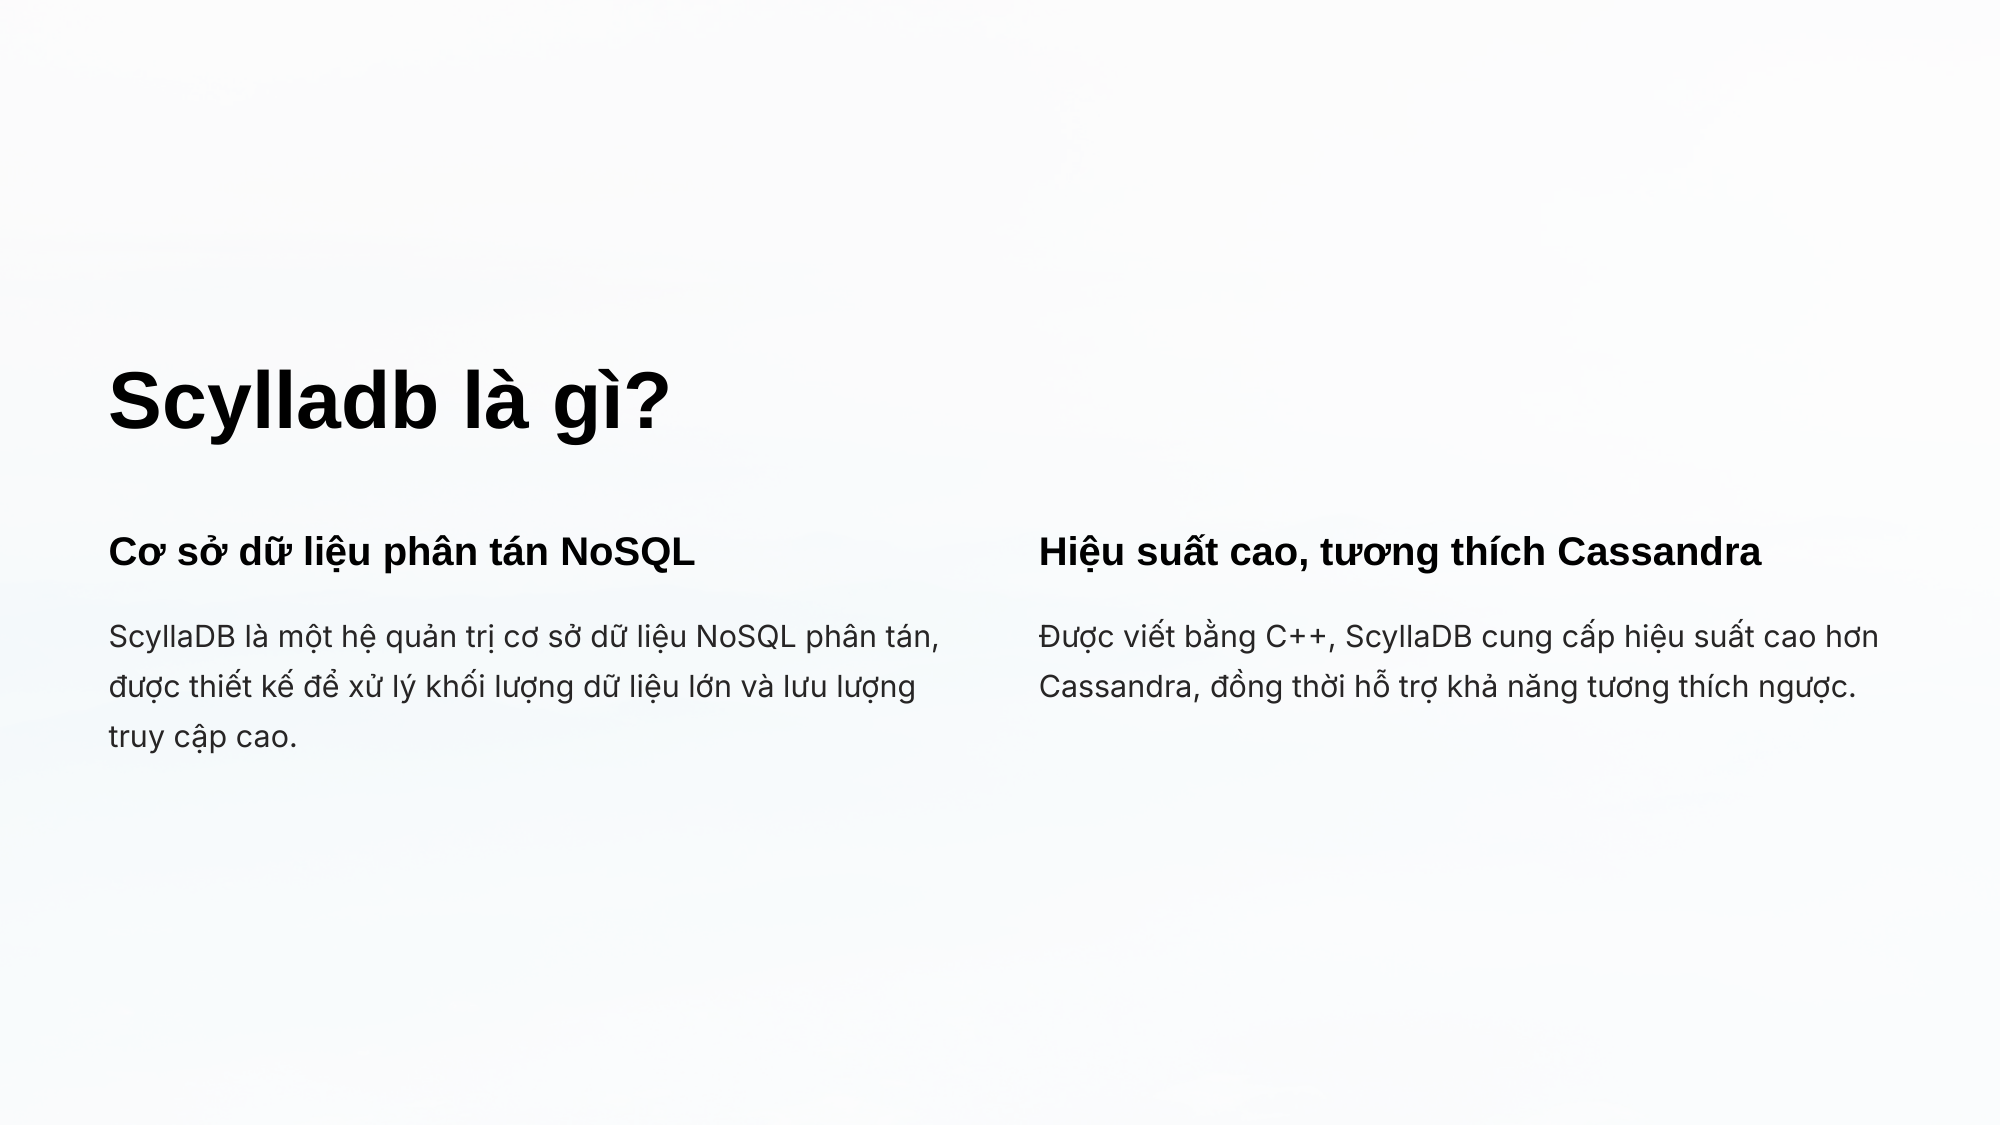

Scylladb là gì?
Cơ sở dữ liệu phân tán NoSQL
Hiệu suất cao, tương thích Cassandra
ScyllaDB là một hệ quản trị cơ sở dữ liệu NoSQL phân tán, được thiết kế để xử lý khối lượng dữ liệu lớn và lưu lượng truy cập cao.
Được viết bằng C++, ScyllaDB cung cấp hiệu suất cao hơn Cassandra, đồng thời hỗ trợ khả năng tương thích ngược.